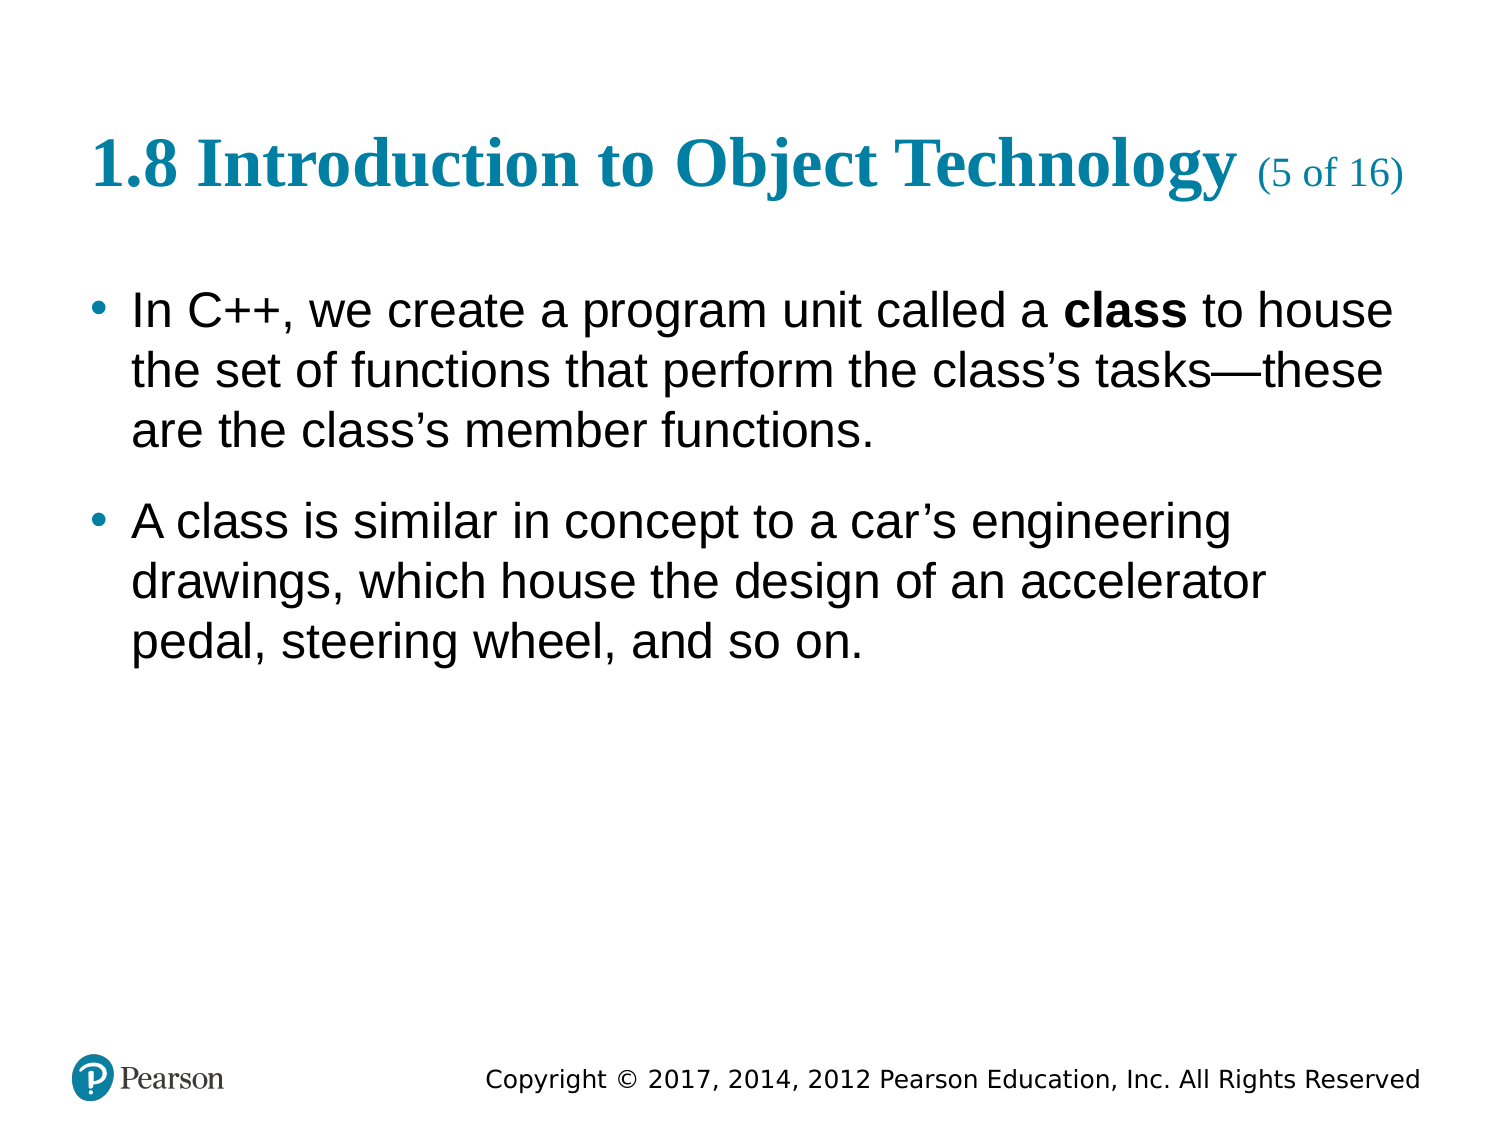

# 1.8 Introduction to Object Technology (5 of 16)
In C++, we create a program unit called a class to house the set of functions that perform the class’s tasks—these are the class’s member functions.
A class is similar in concept to a car’s engineering drawings, which house the design of an accelerator pedal, steering wheel, and so on.